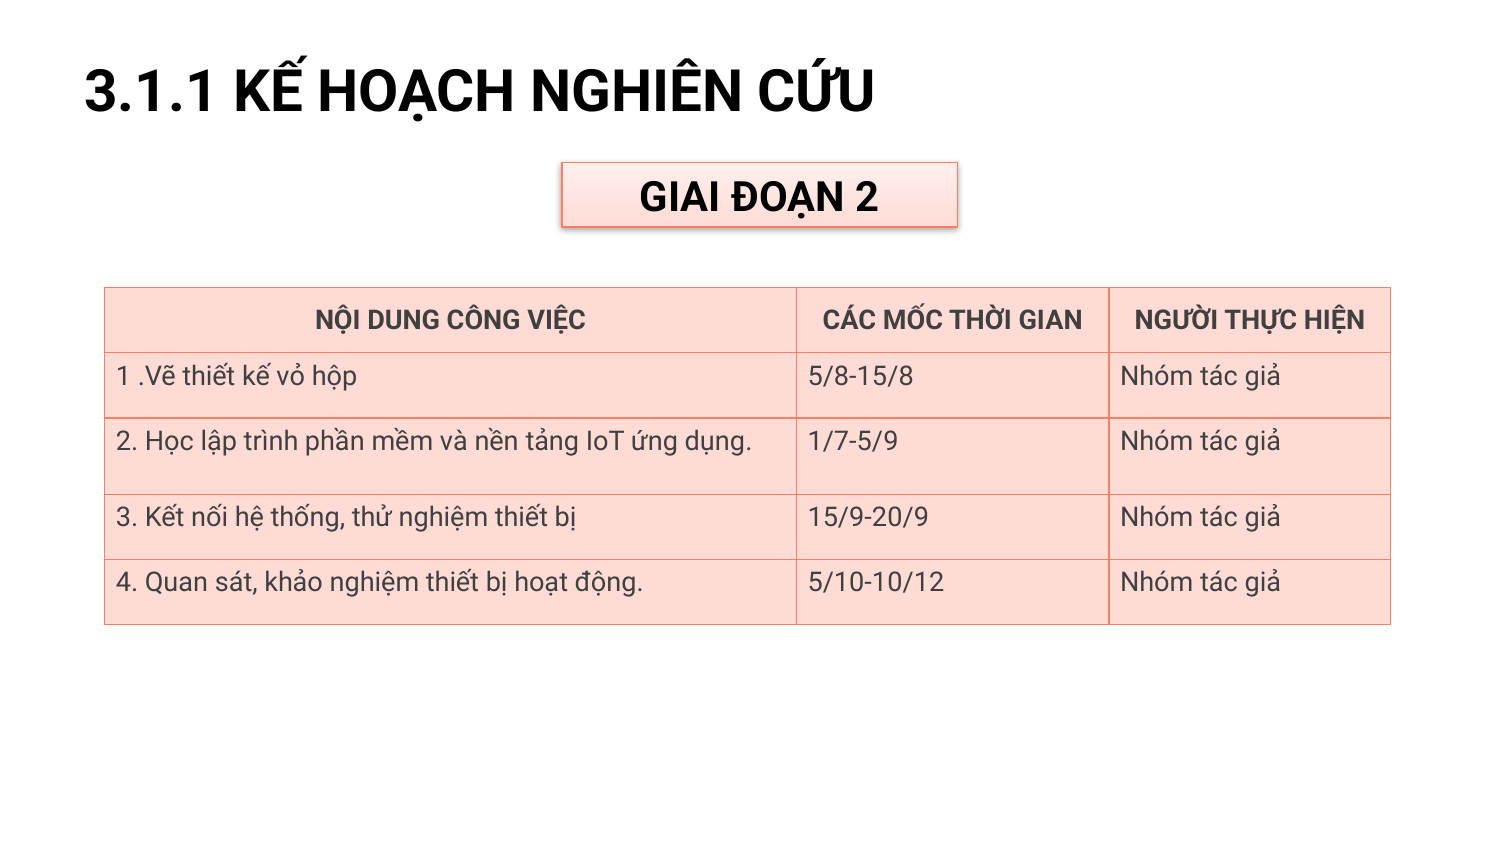

3.1.1 KẾ HOẠCH NGHIÊN CỨU
GIAI ĐOẠN 2

| NỘI DUNG CÔNG VIỆC | CÁC MỐC THỜI GIAN | NGƯỜI THỰC HIỆN |
| --- | --- | --- |
| 1 .Vẽ thiết kế vỏ hộp | 5/8-15/8 | Nhóm tác giả |
| 2. Học lập trình phần mềm và nền tảng IoT ứng dụng. | 1/7-5/9 | Nhóm tác giả |
| 3. Kết nối hệ thống, thử nghiệm thiết bị | 15/9-20/9 | Nhóm tác giả |
| 4. Quan sát, khảo nghiệm thiết bị hoạt động. | 5/10-10/12 | Nhóm tác giả |